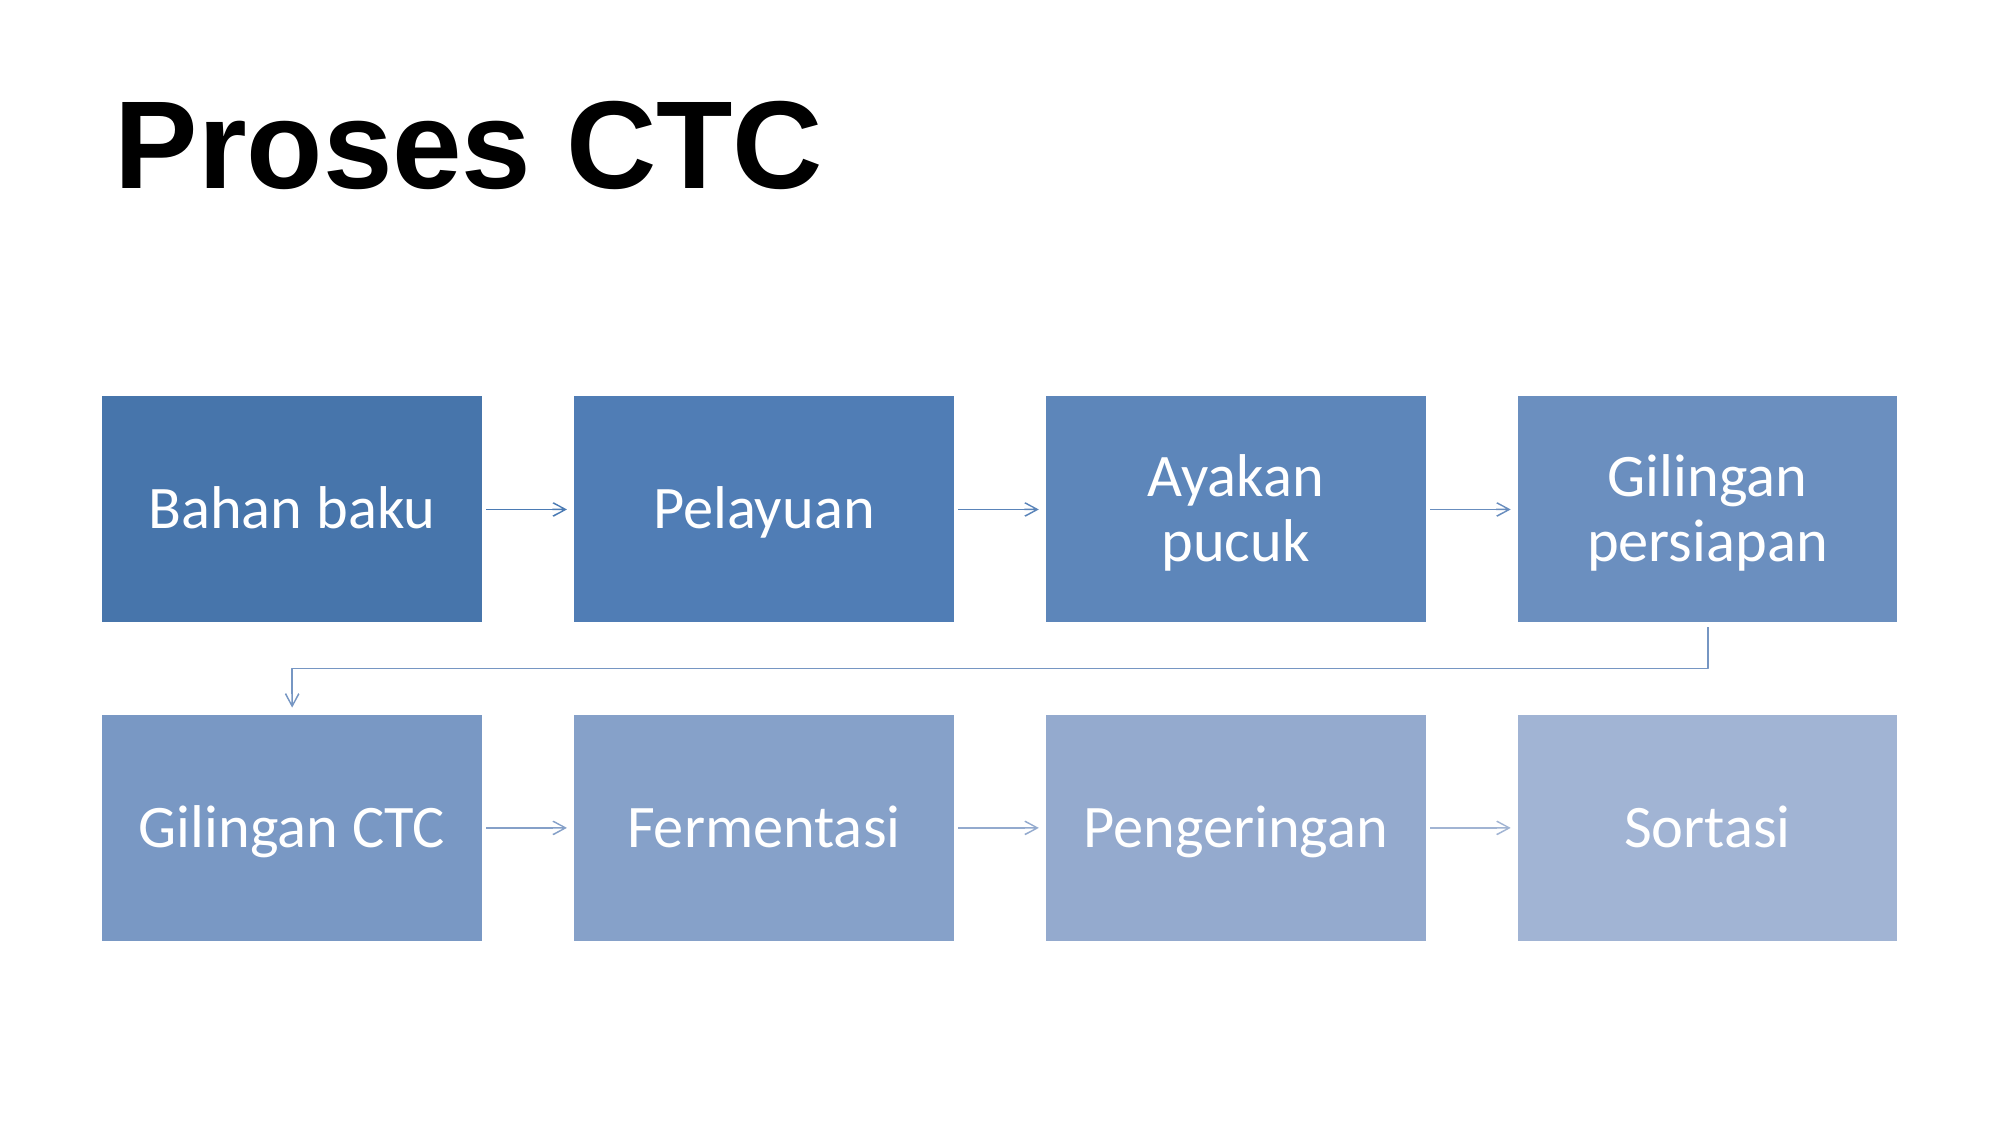

# Proses CTC

Bahan baku

Pelayuan

Ayakan pucuk

Gilingan persiapan

Gilingan CTC

Fermentasi

Pengeringan
Sortasi